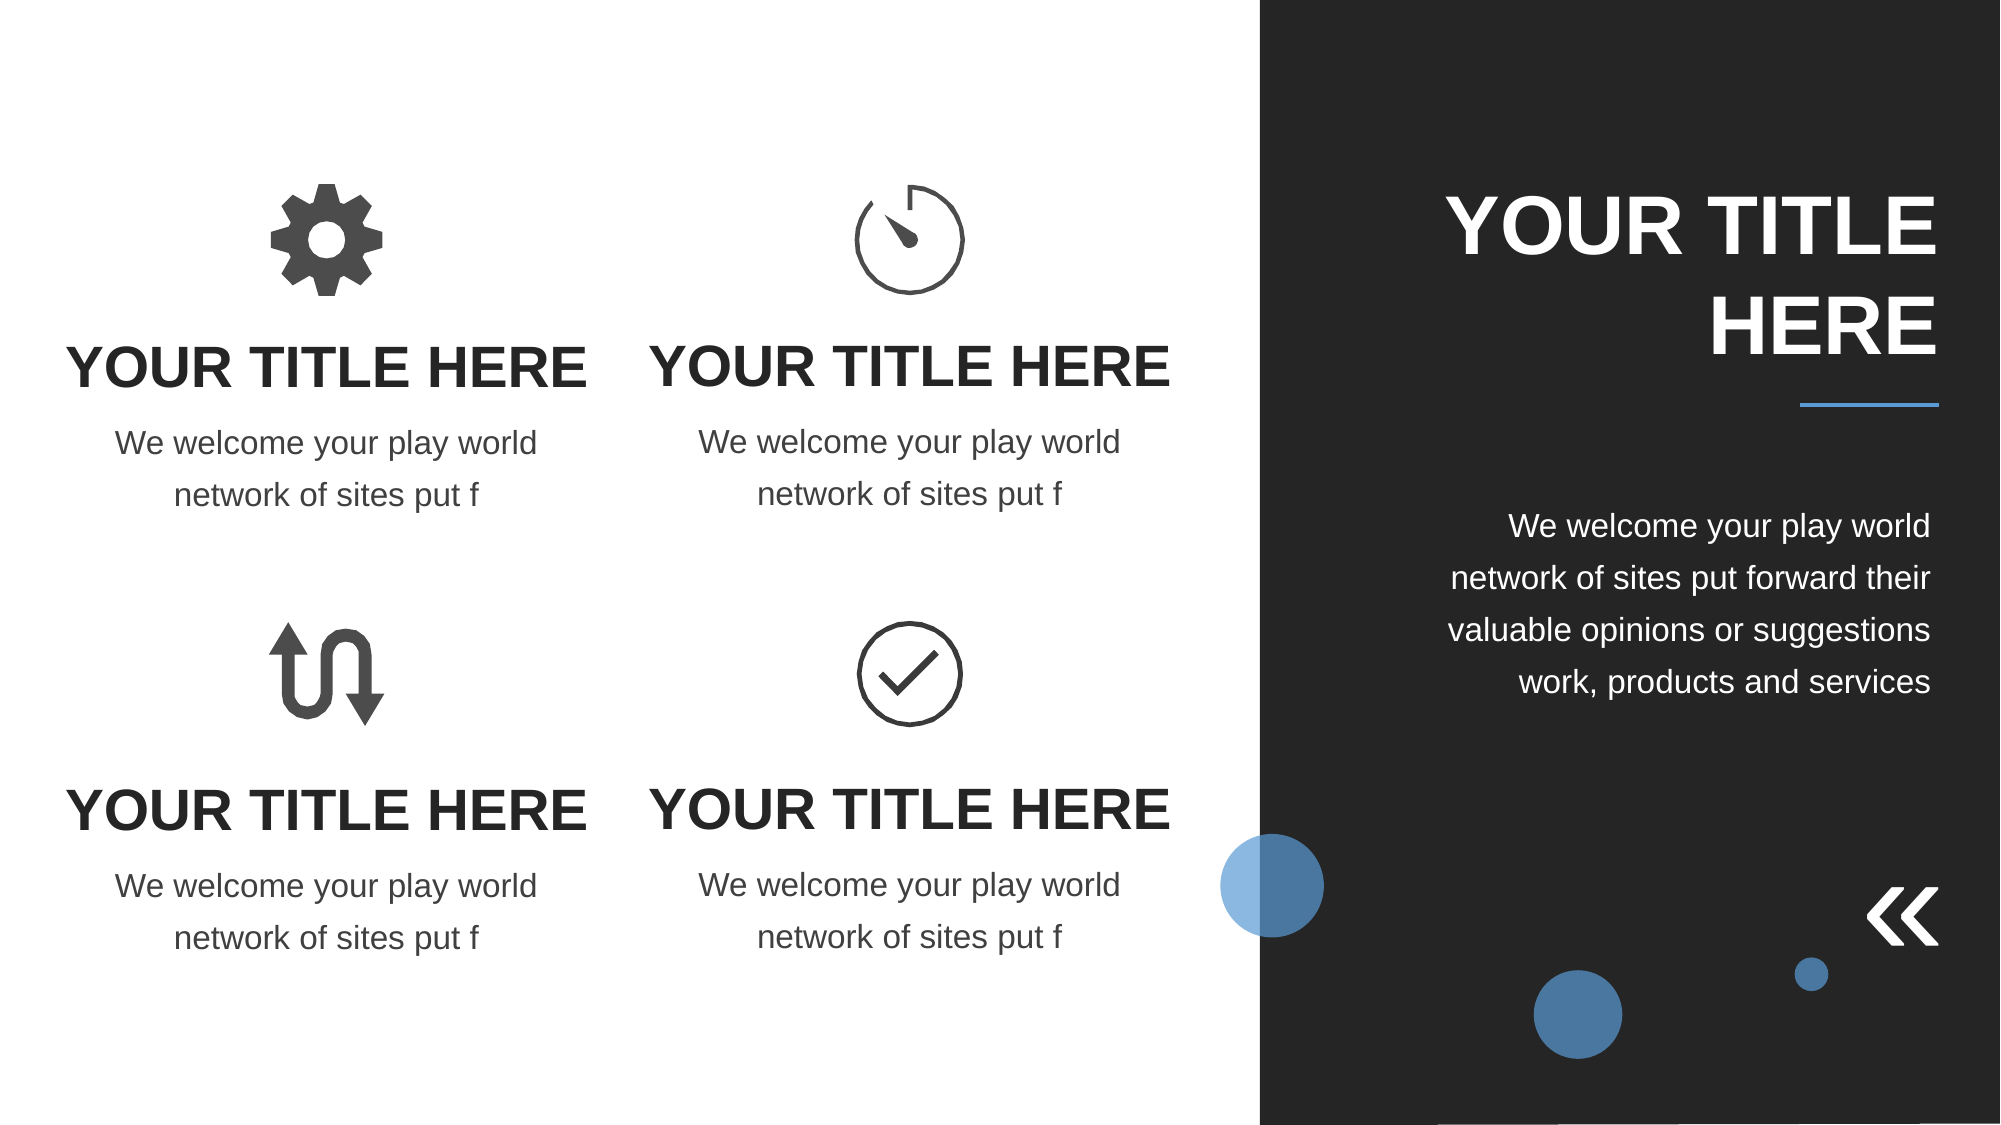

YOUR TITLE HERE
We welcome your play world network of sites put forward their valuable opinions or suggestions work, products and services

YOUR TITLE HERE
We welcome your play world network of sites put f
YOUR TITLE HERE
We welcome your play world network of sites put f

YOUR TITLE HERE
We welcome your play world network of sites put f
YOUR TITLE HERE
We welcome your play world network of sites put f
«